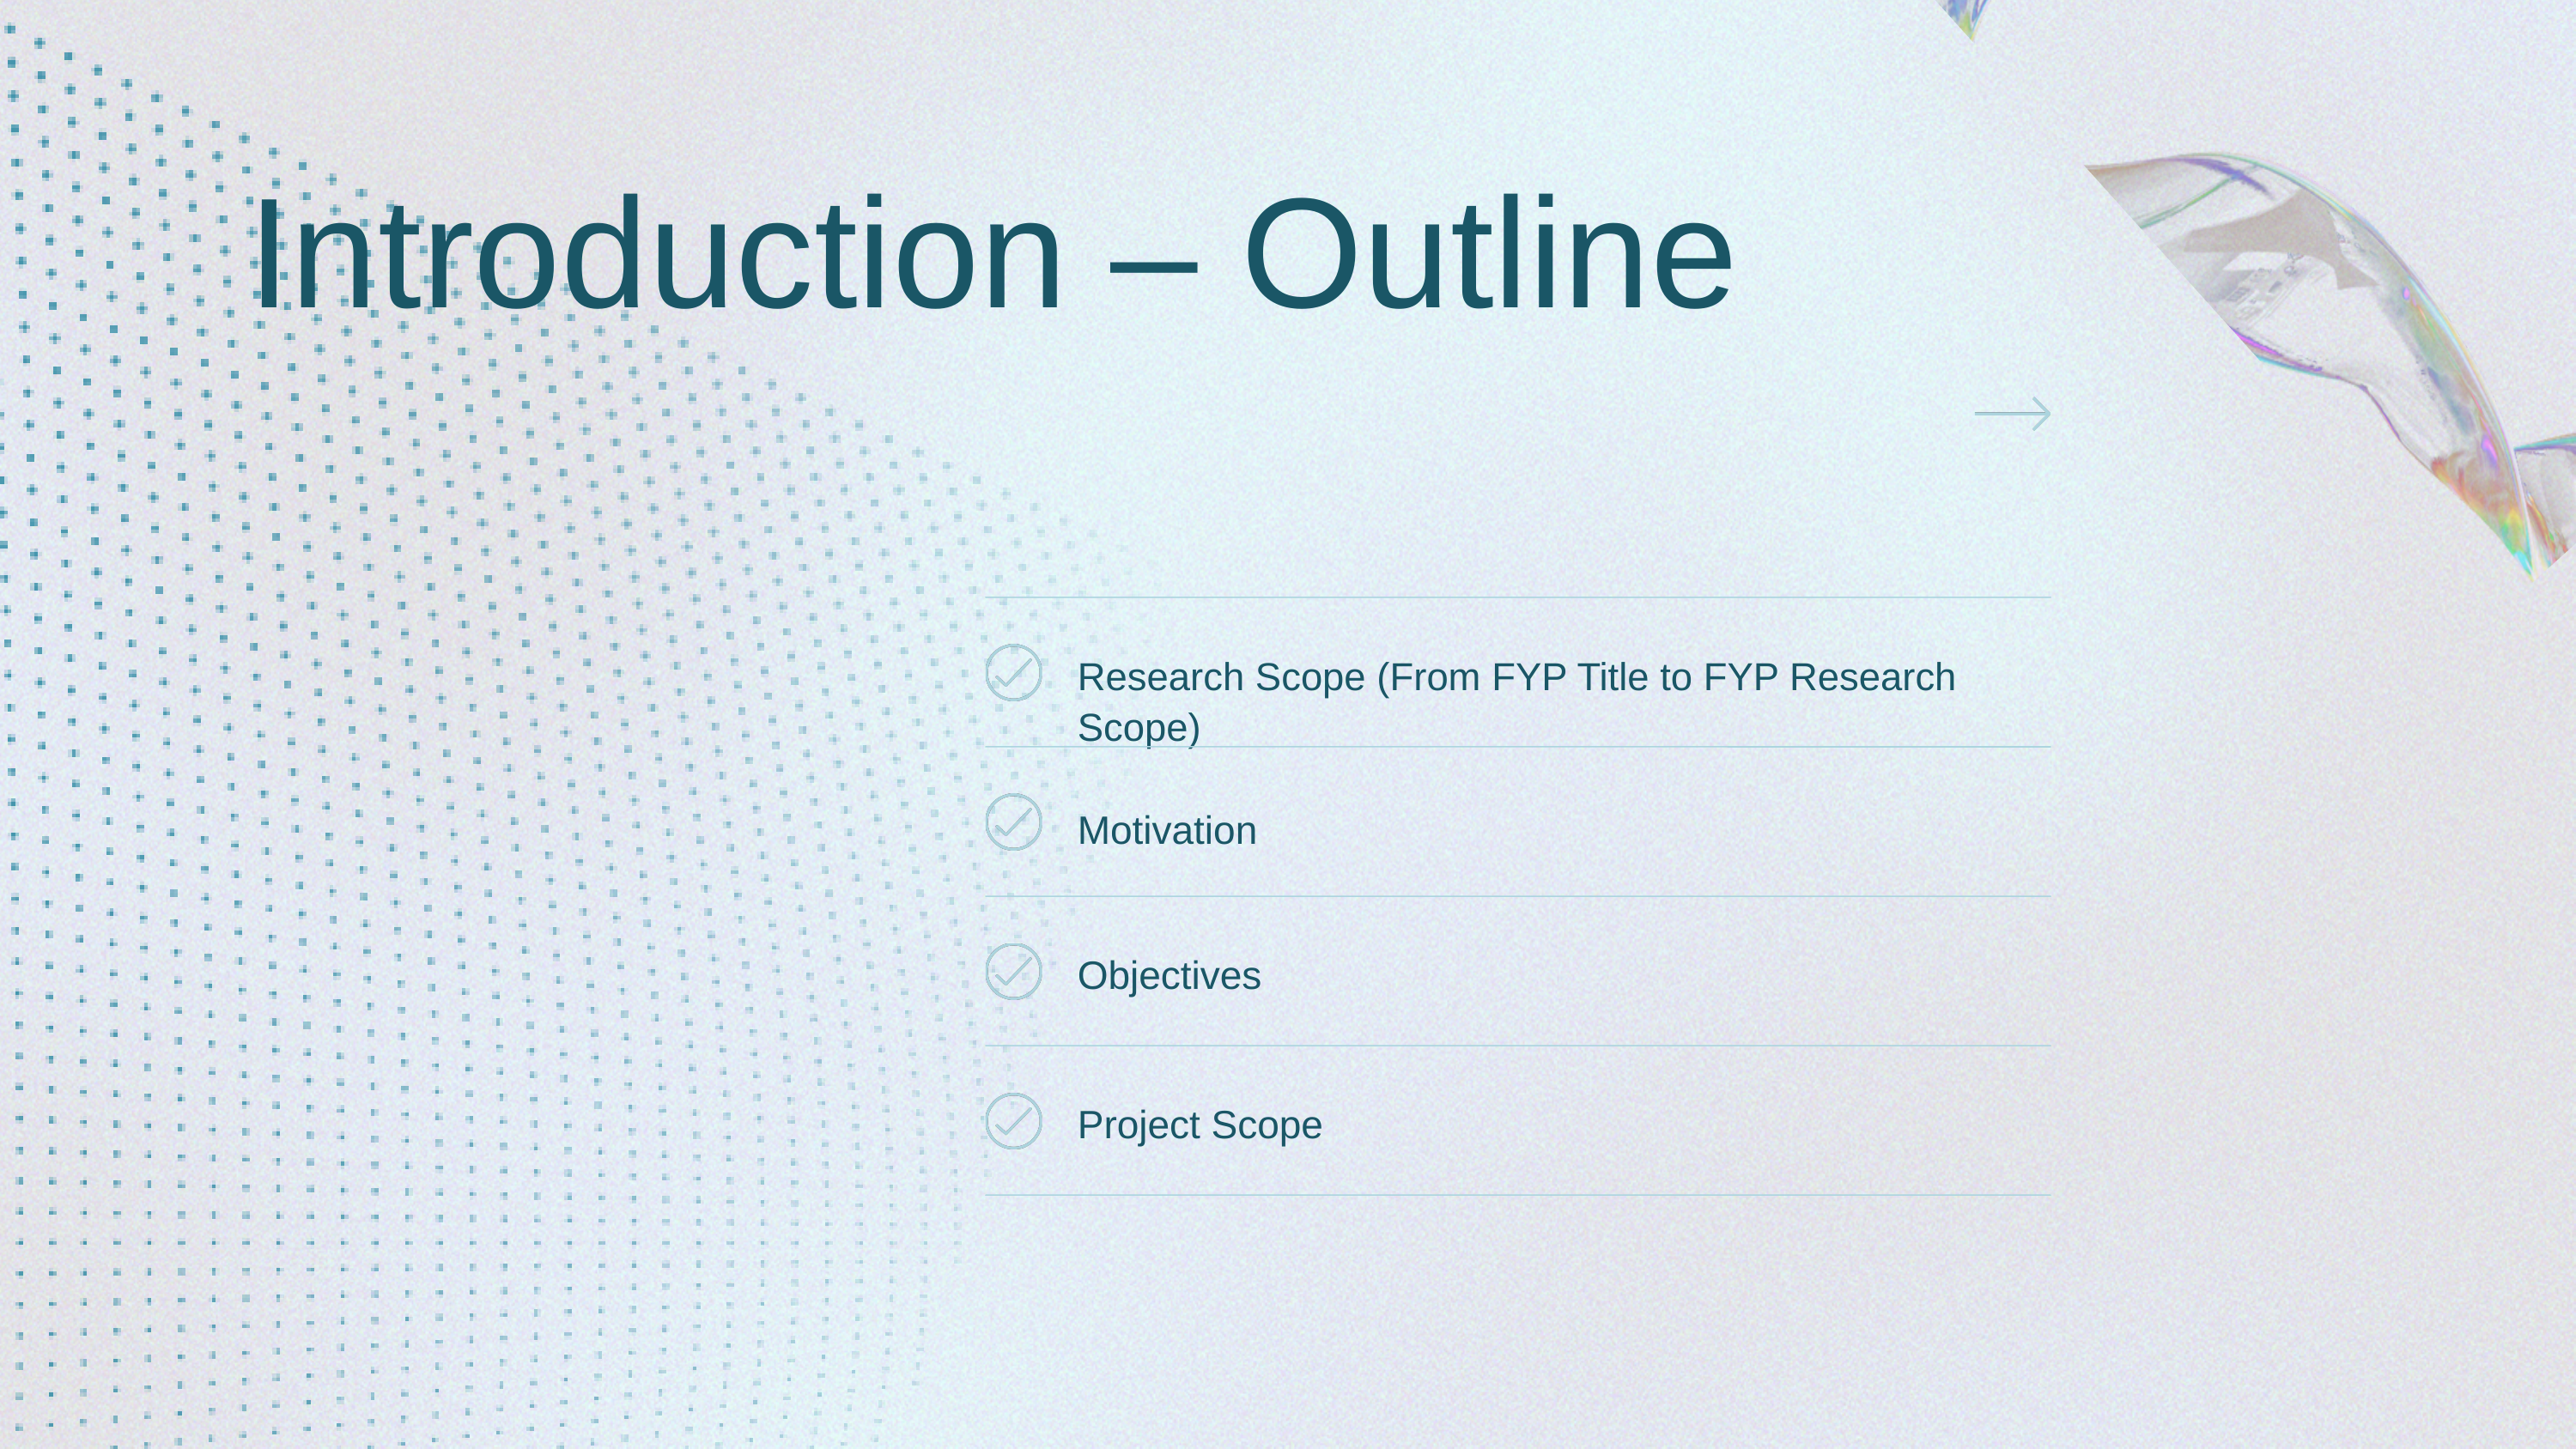

Introduction – Outline

Research Scope (From FYP Title to FYP Research Scope)

Motivation

Objectives

Project Scope